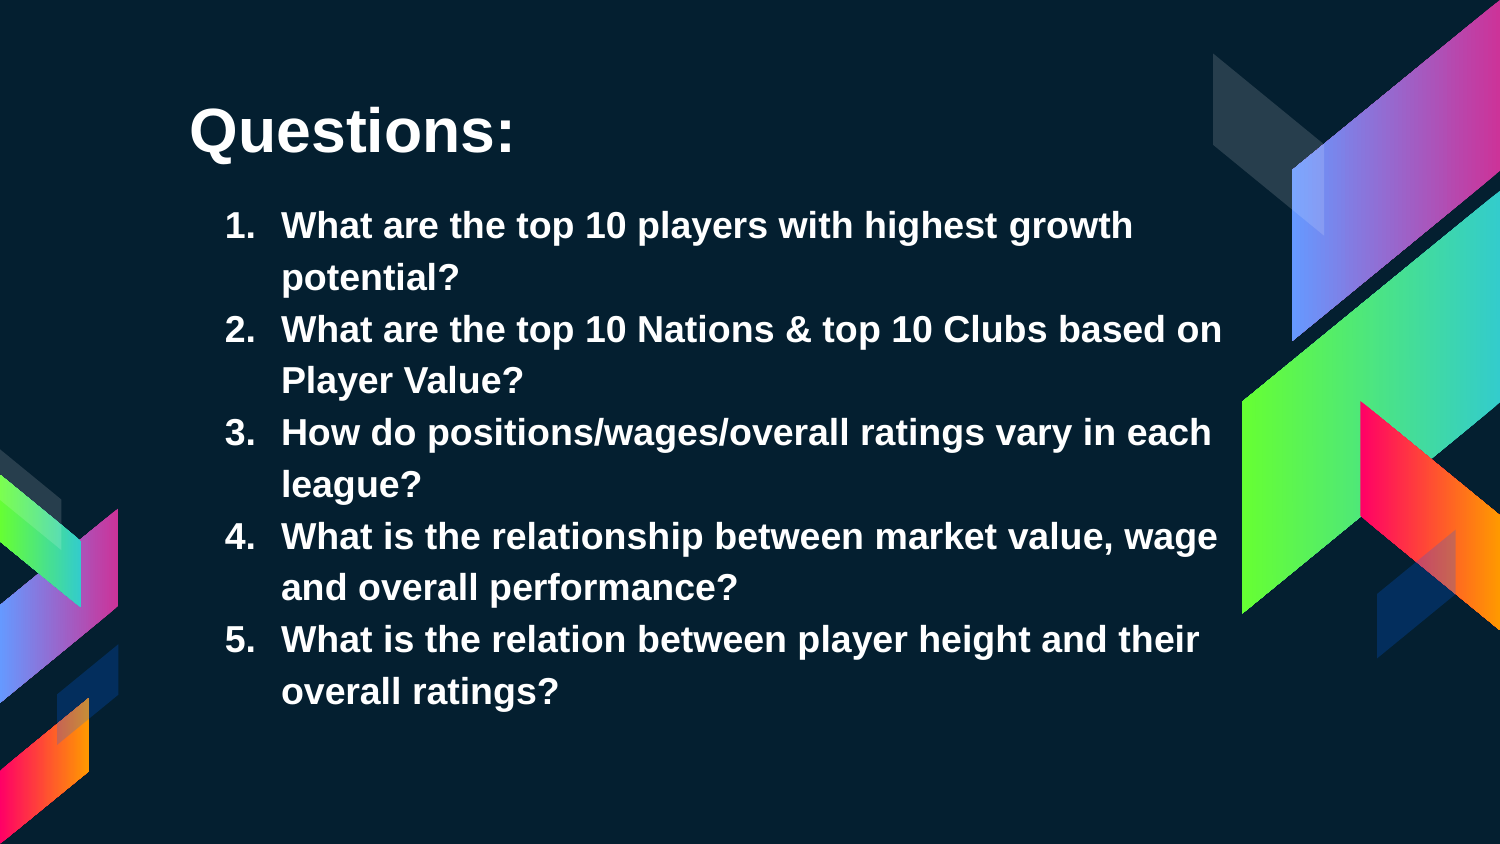

# Questions:
What are the top 10 players with highest growth potential?
What are the top 10 Nations & top 10 Clubs based on Player Value?
How do positions/wages/overall ratings vary in each league?
What is the relationship between market value, wage and overall performance?
What is the relation between player height and their overall ratings?